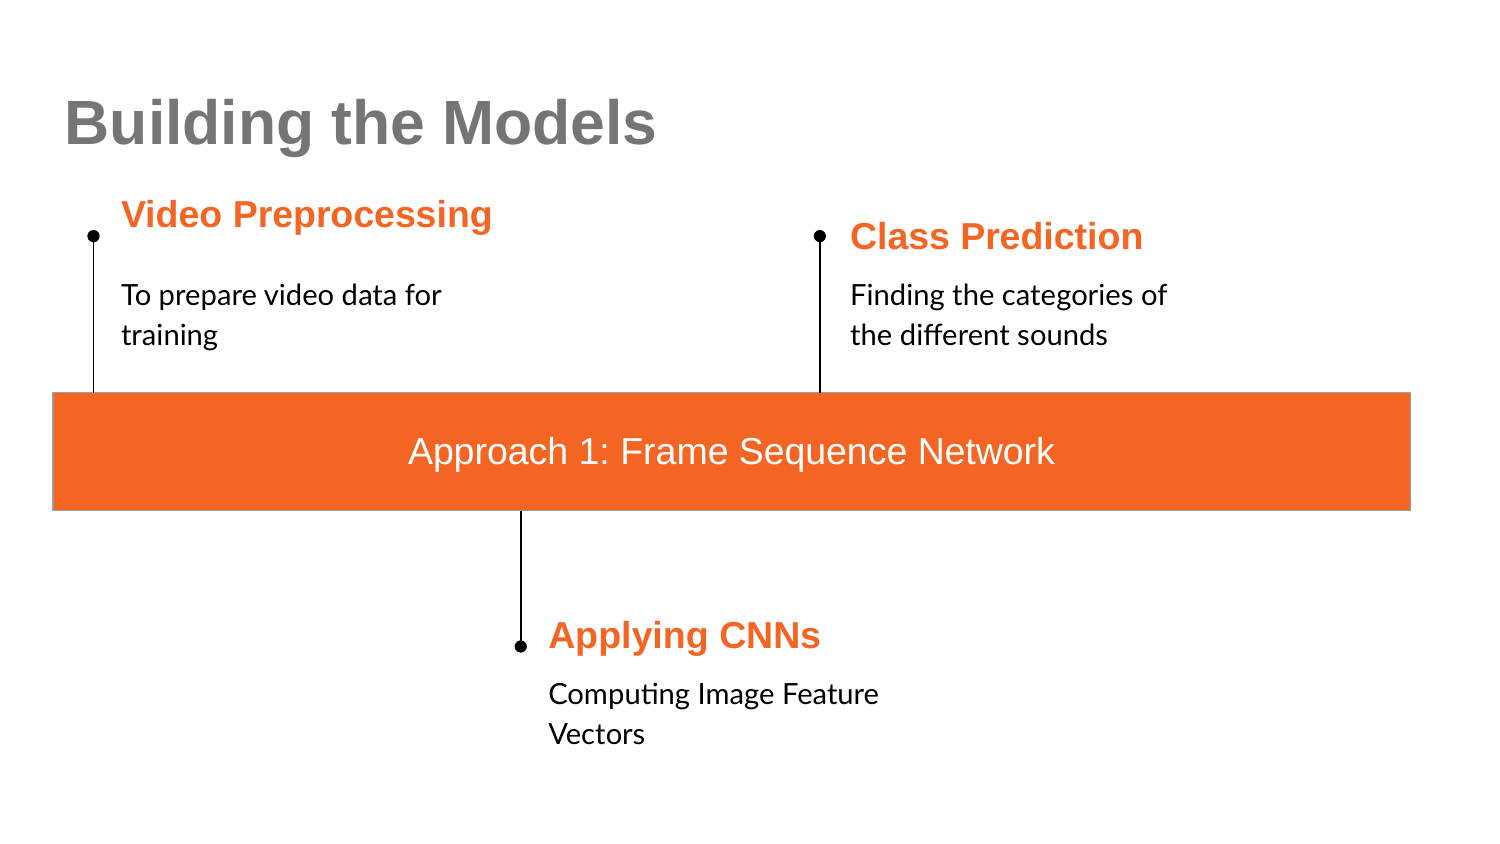

# Building the Models
Video Preprocessing

Class Prediction
To prepare video data for training
Finding the categories of the different sounds
| Approach 1: Frame Sequence Network |  |  |  |  |  |  |  |
| --- | --- | --- | --- | --- | --- | --- | --- |
Applying CNNs
Computing Image Feature Vectors